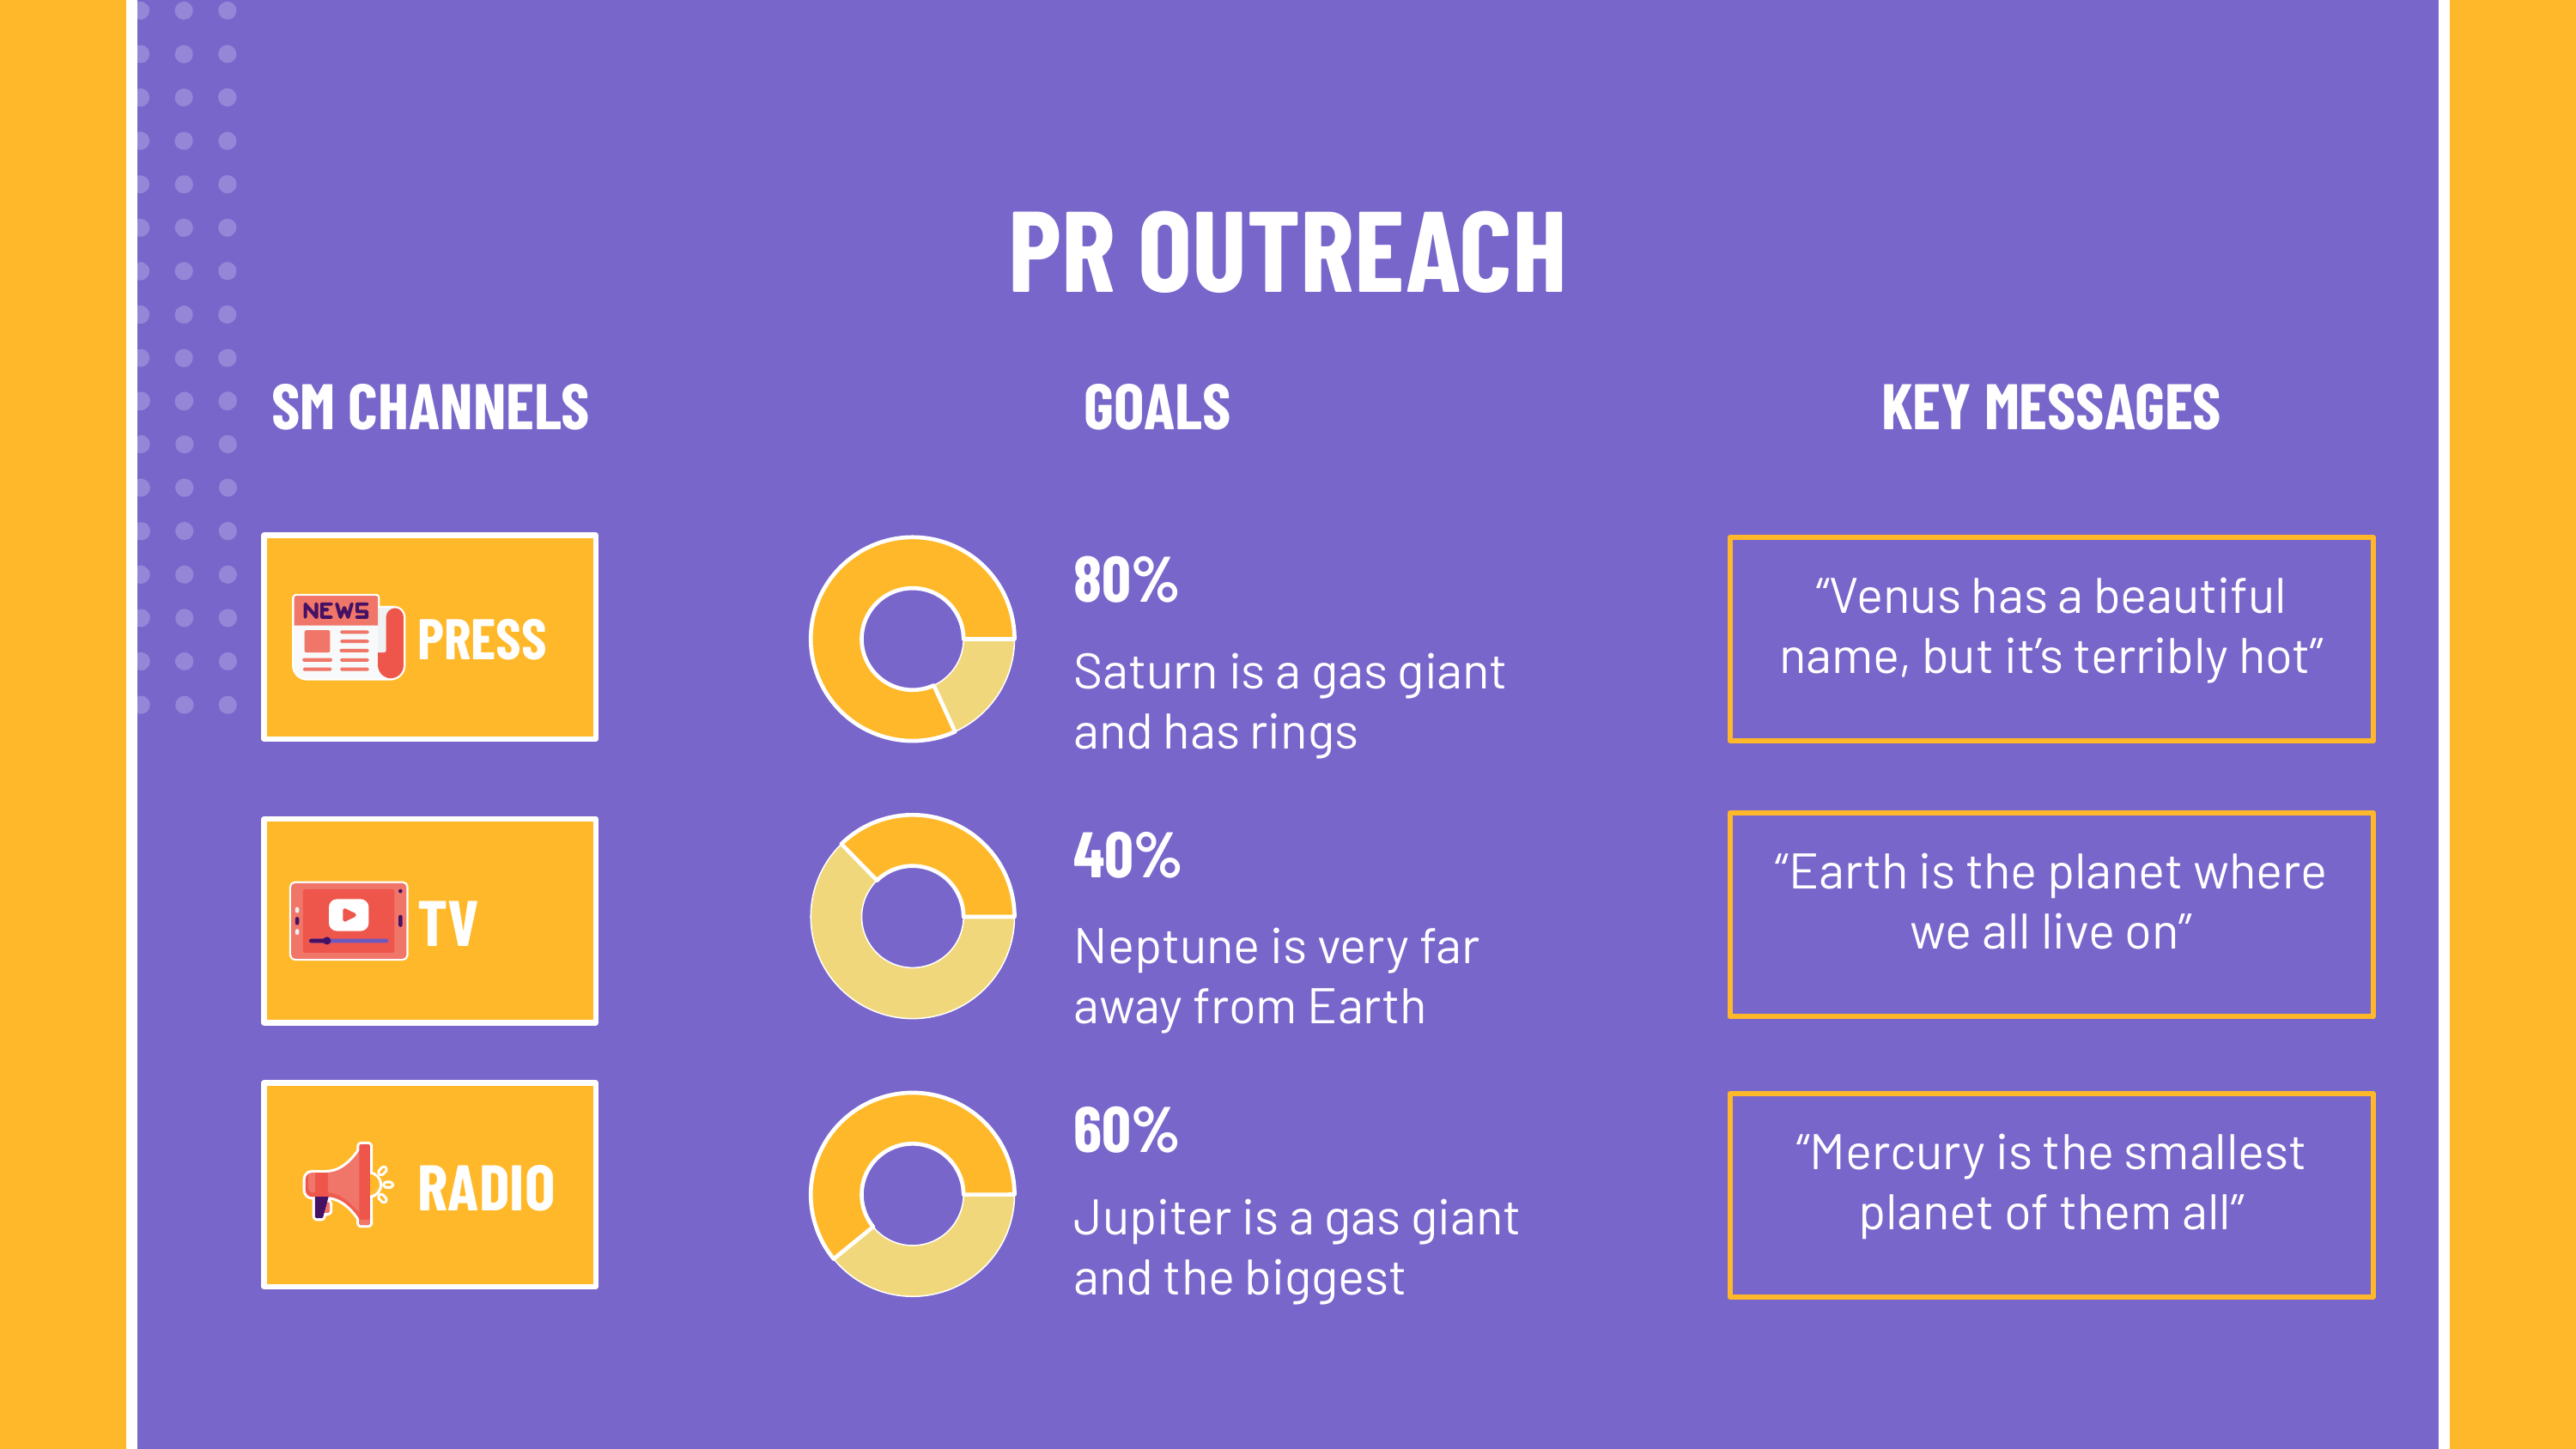

# PR OUTREACH
GOALS
SM CHANNELS
KEY MESSAGES

“Venus has a beautiful name, but it’s terribly hot”
80%

PRESS
Saturn is a gas giant and has rings
“Earth is the planet where we all live on”

40%

TV
Neptune is very far away from Earth

60%

“Mercury is the smallest planet of them all”

RADIO
Jupiter is a gas giant and the biggest